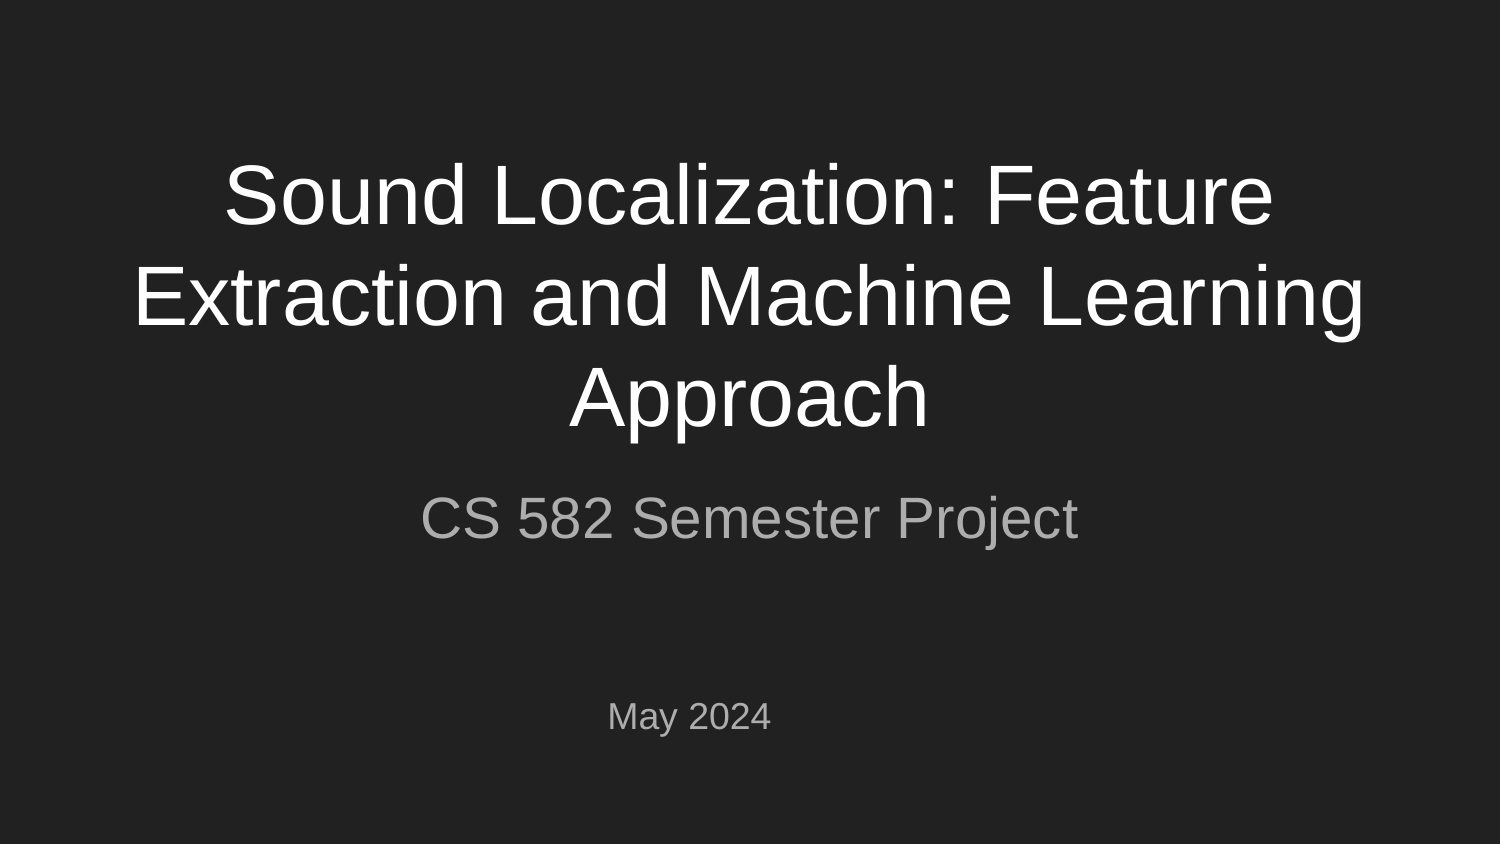

# Sound Localization: Feature Extraction and Machine Learning Approach
CS 582 Semester Project
May 2024